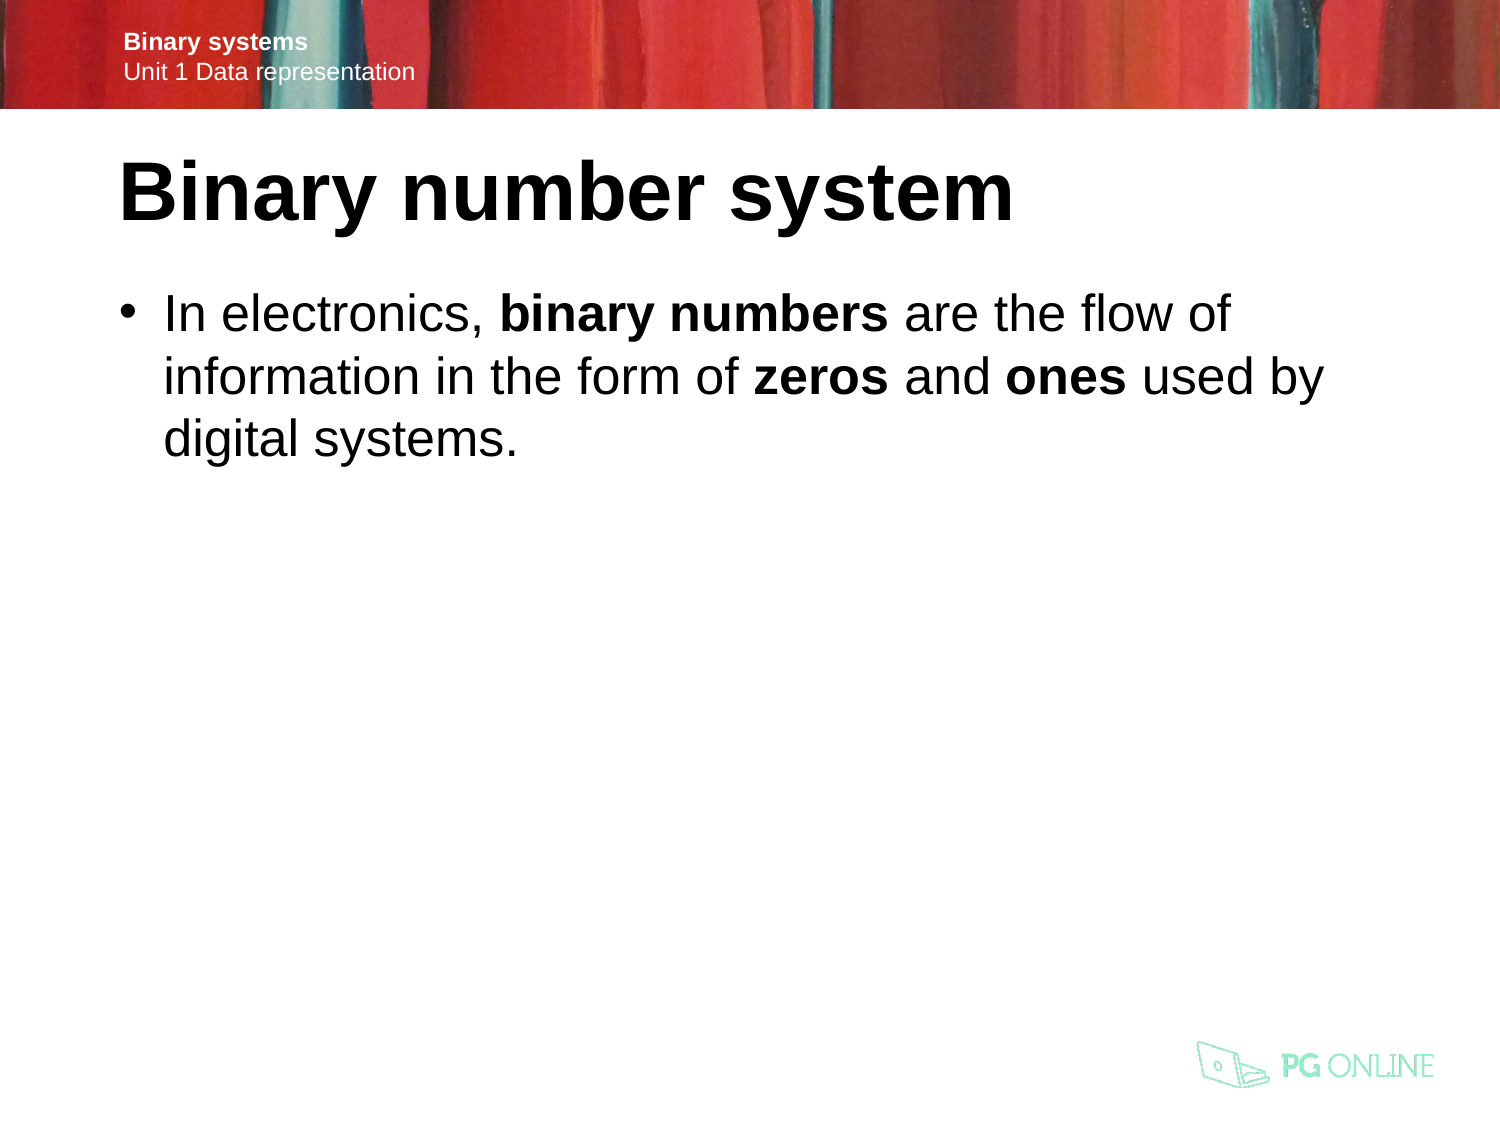

Binary number system

In electronics, binary numbers are the flow of information in the form of zeros and ones used by digital systems.